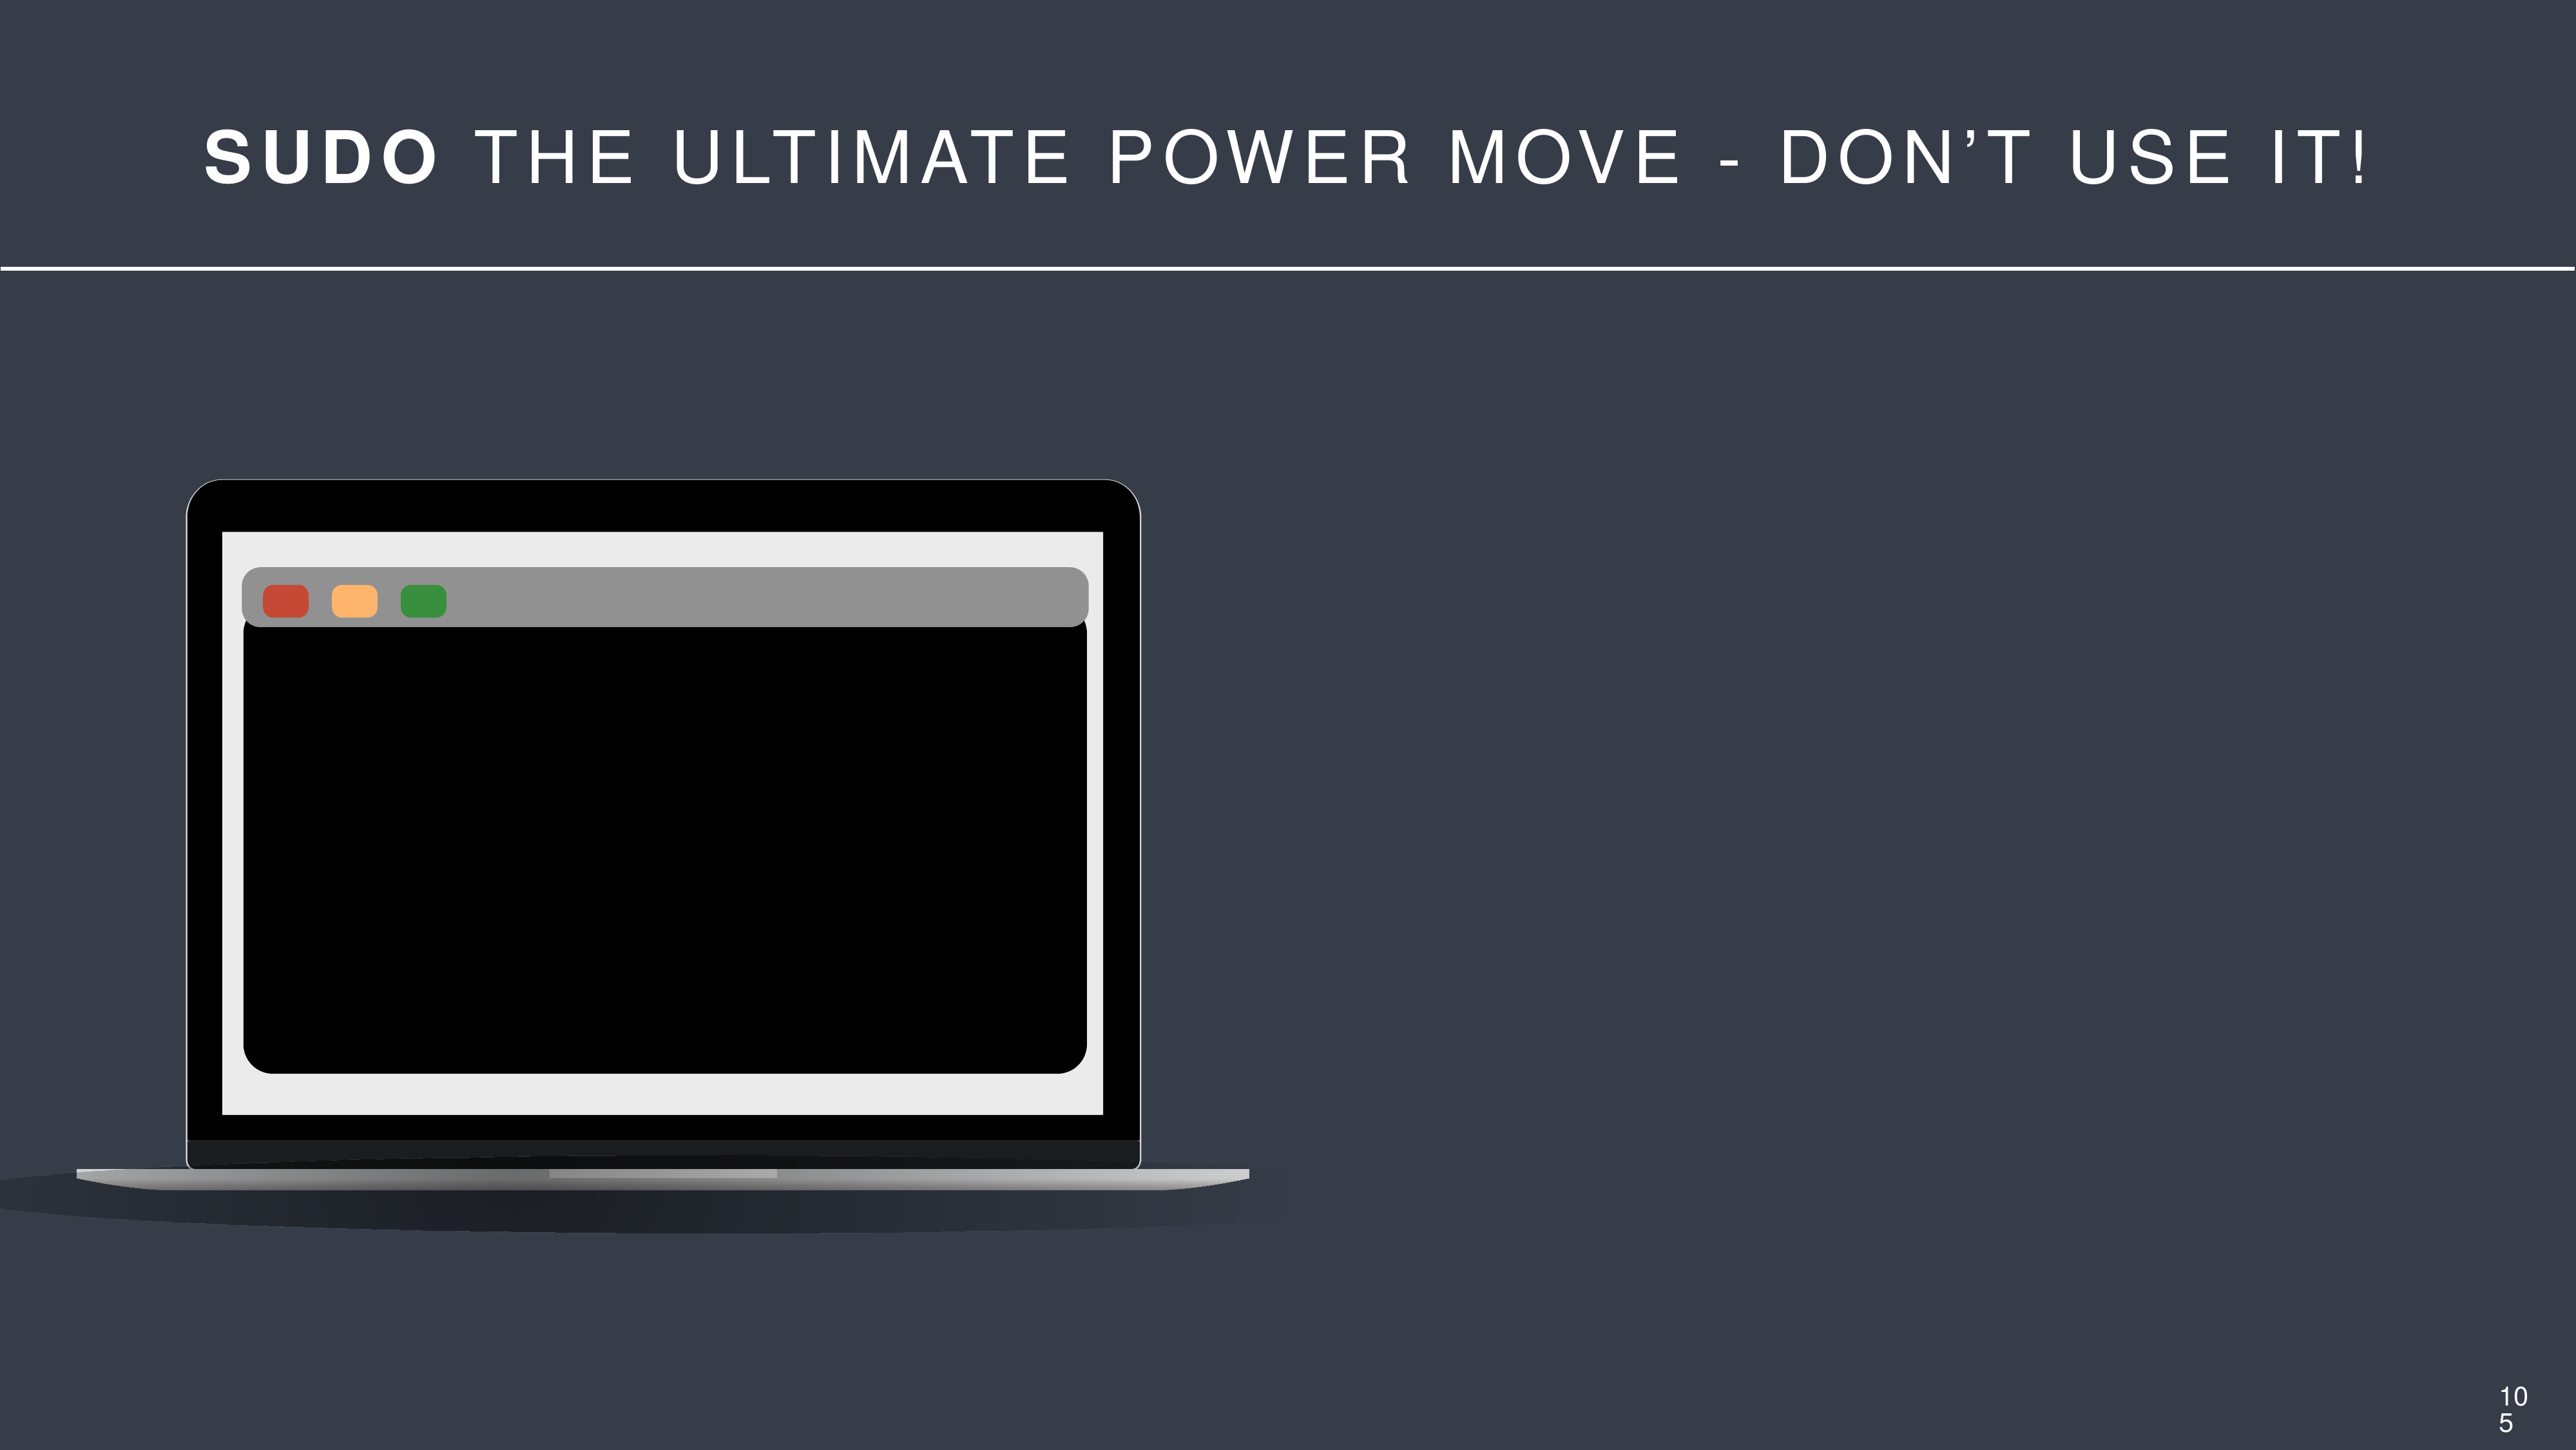

SUDO THE ULTIMATE POWER MOVE - DON’T USE IT!

105